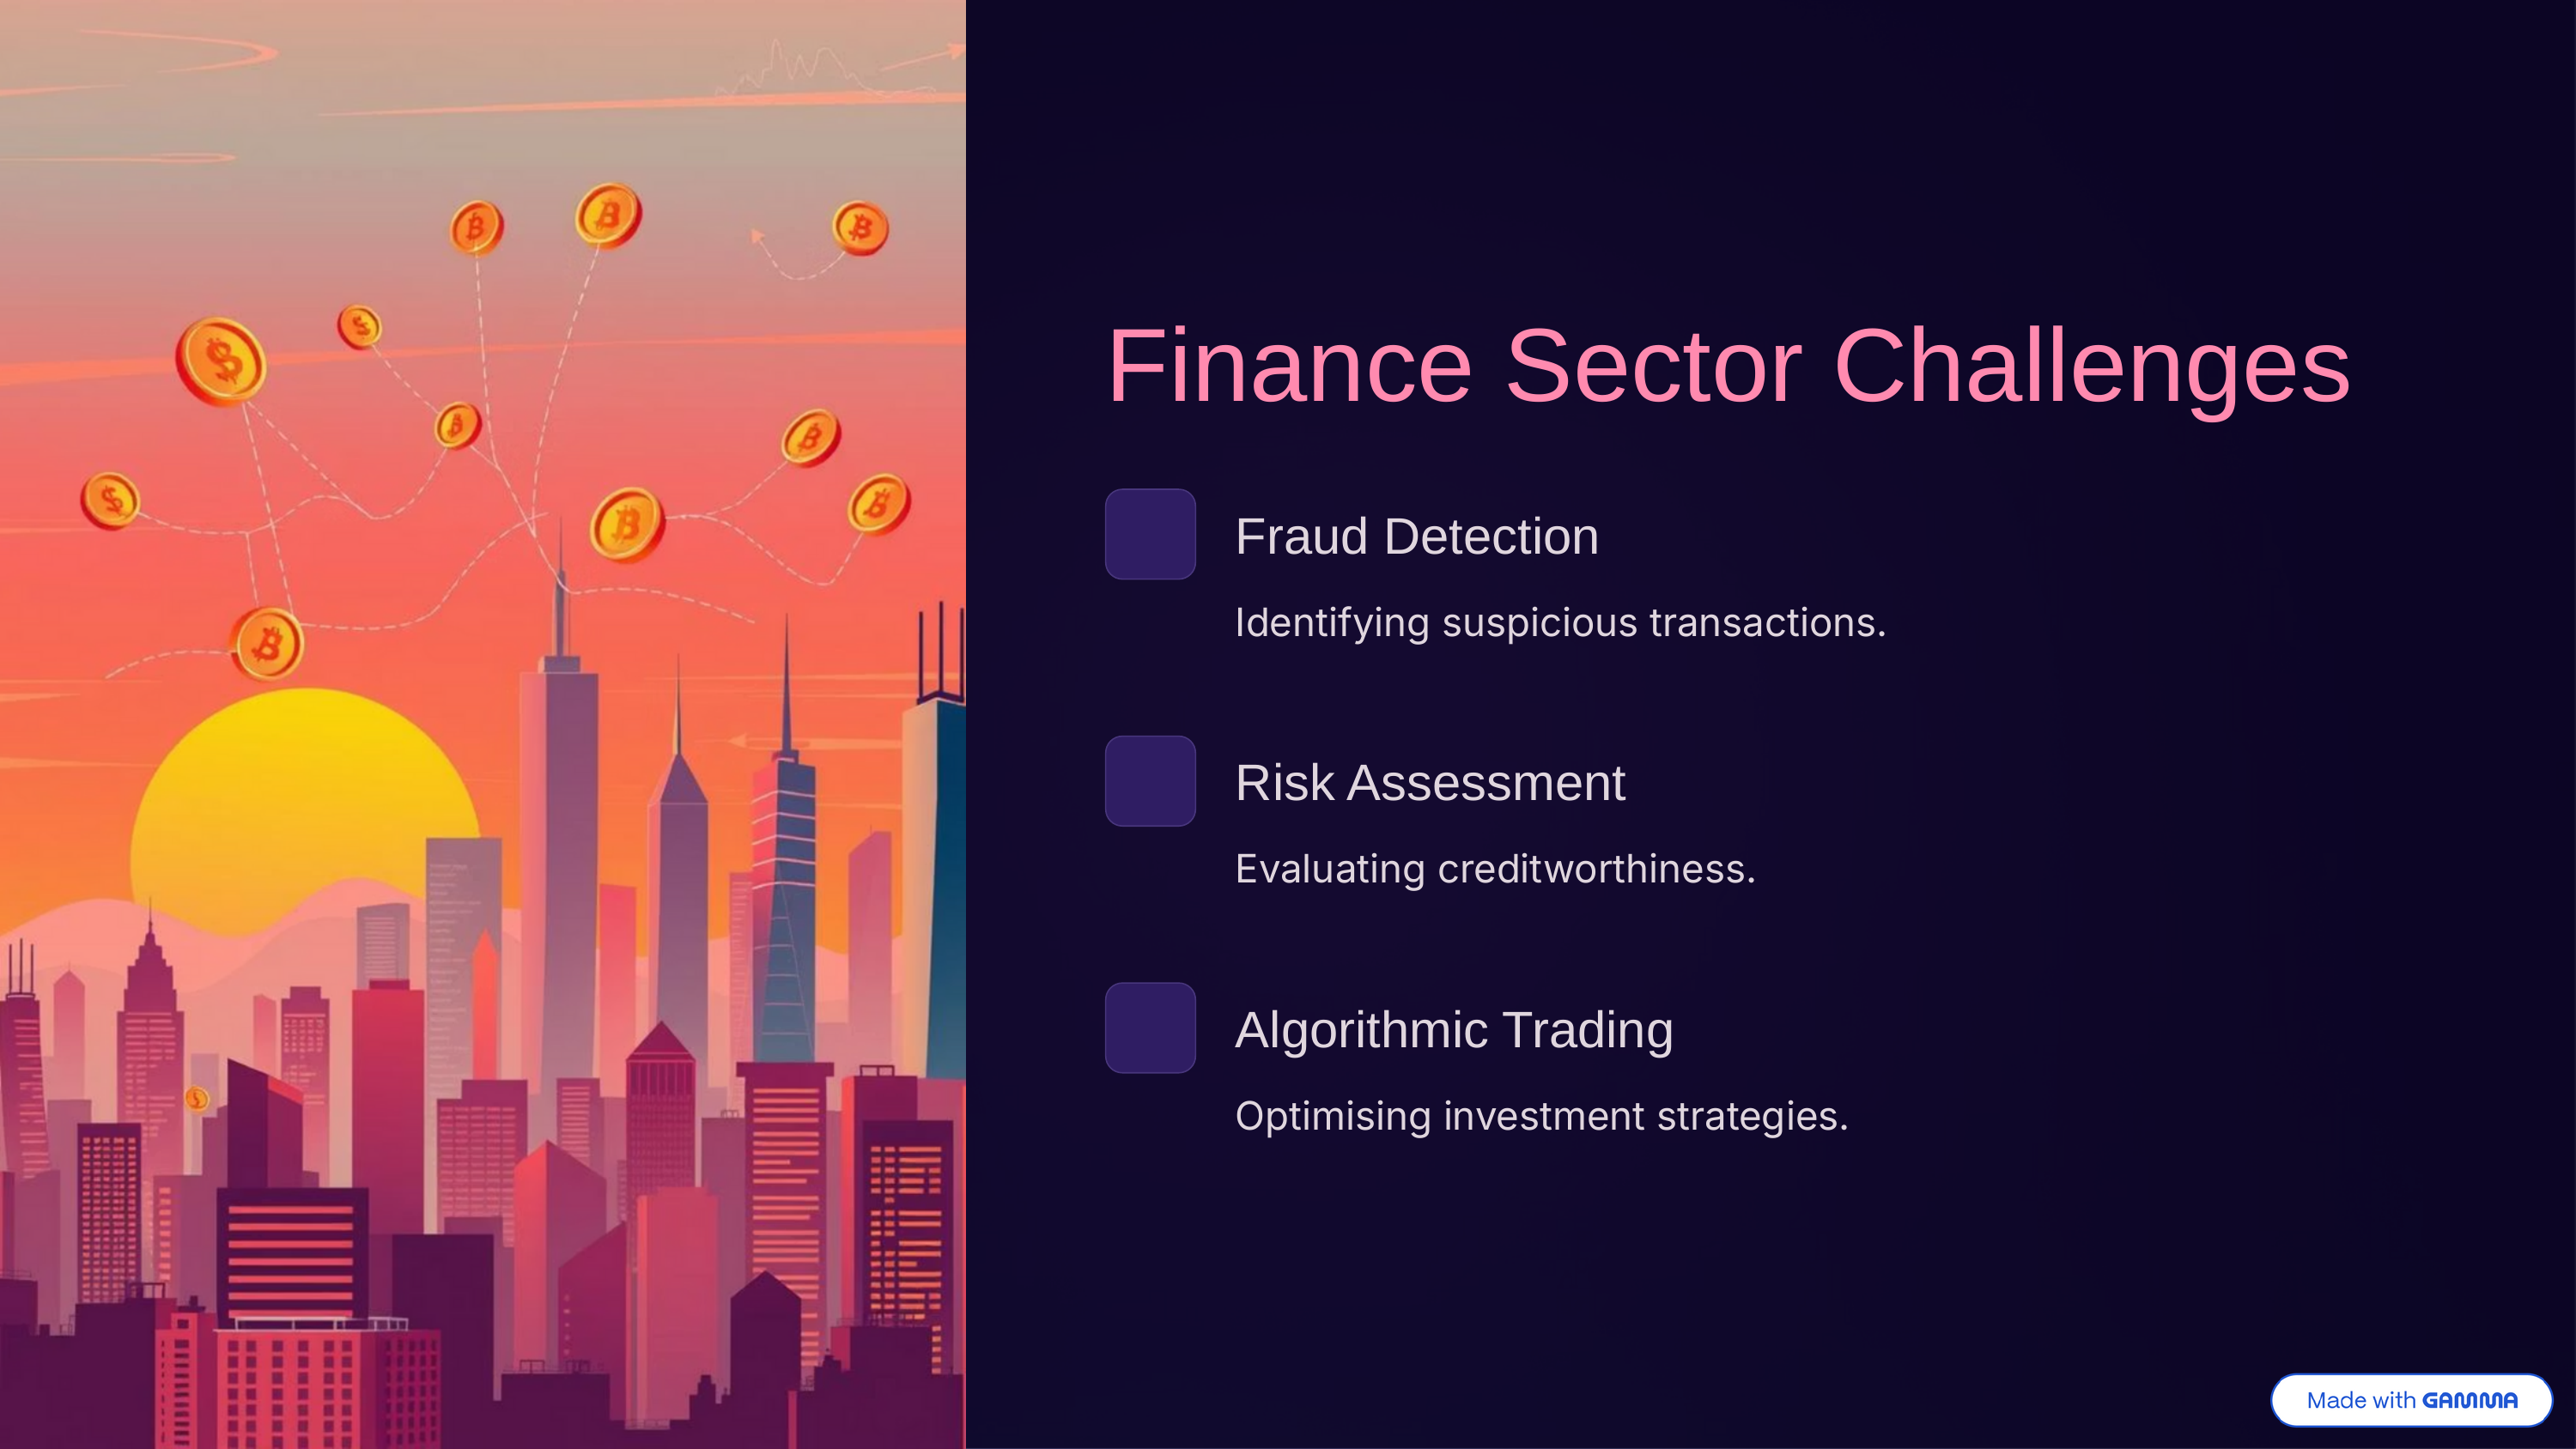

Finance Sector Challenges

Fraud Detection
Identifying suspicious transactions.

Risk Assessment
Evaluating creditworthiness.

Algorithmic Trading
Optimising investment strategies.